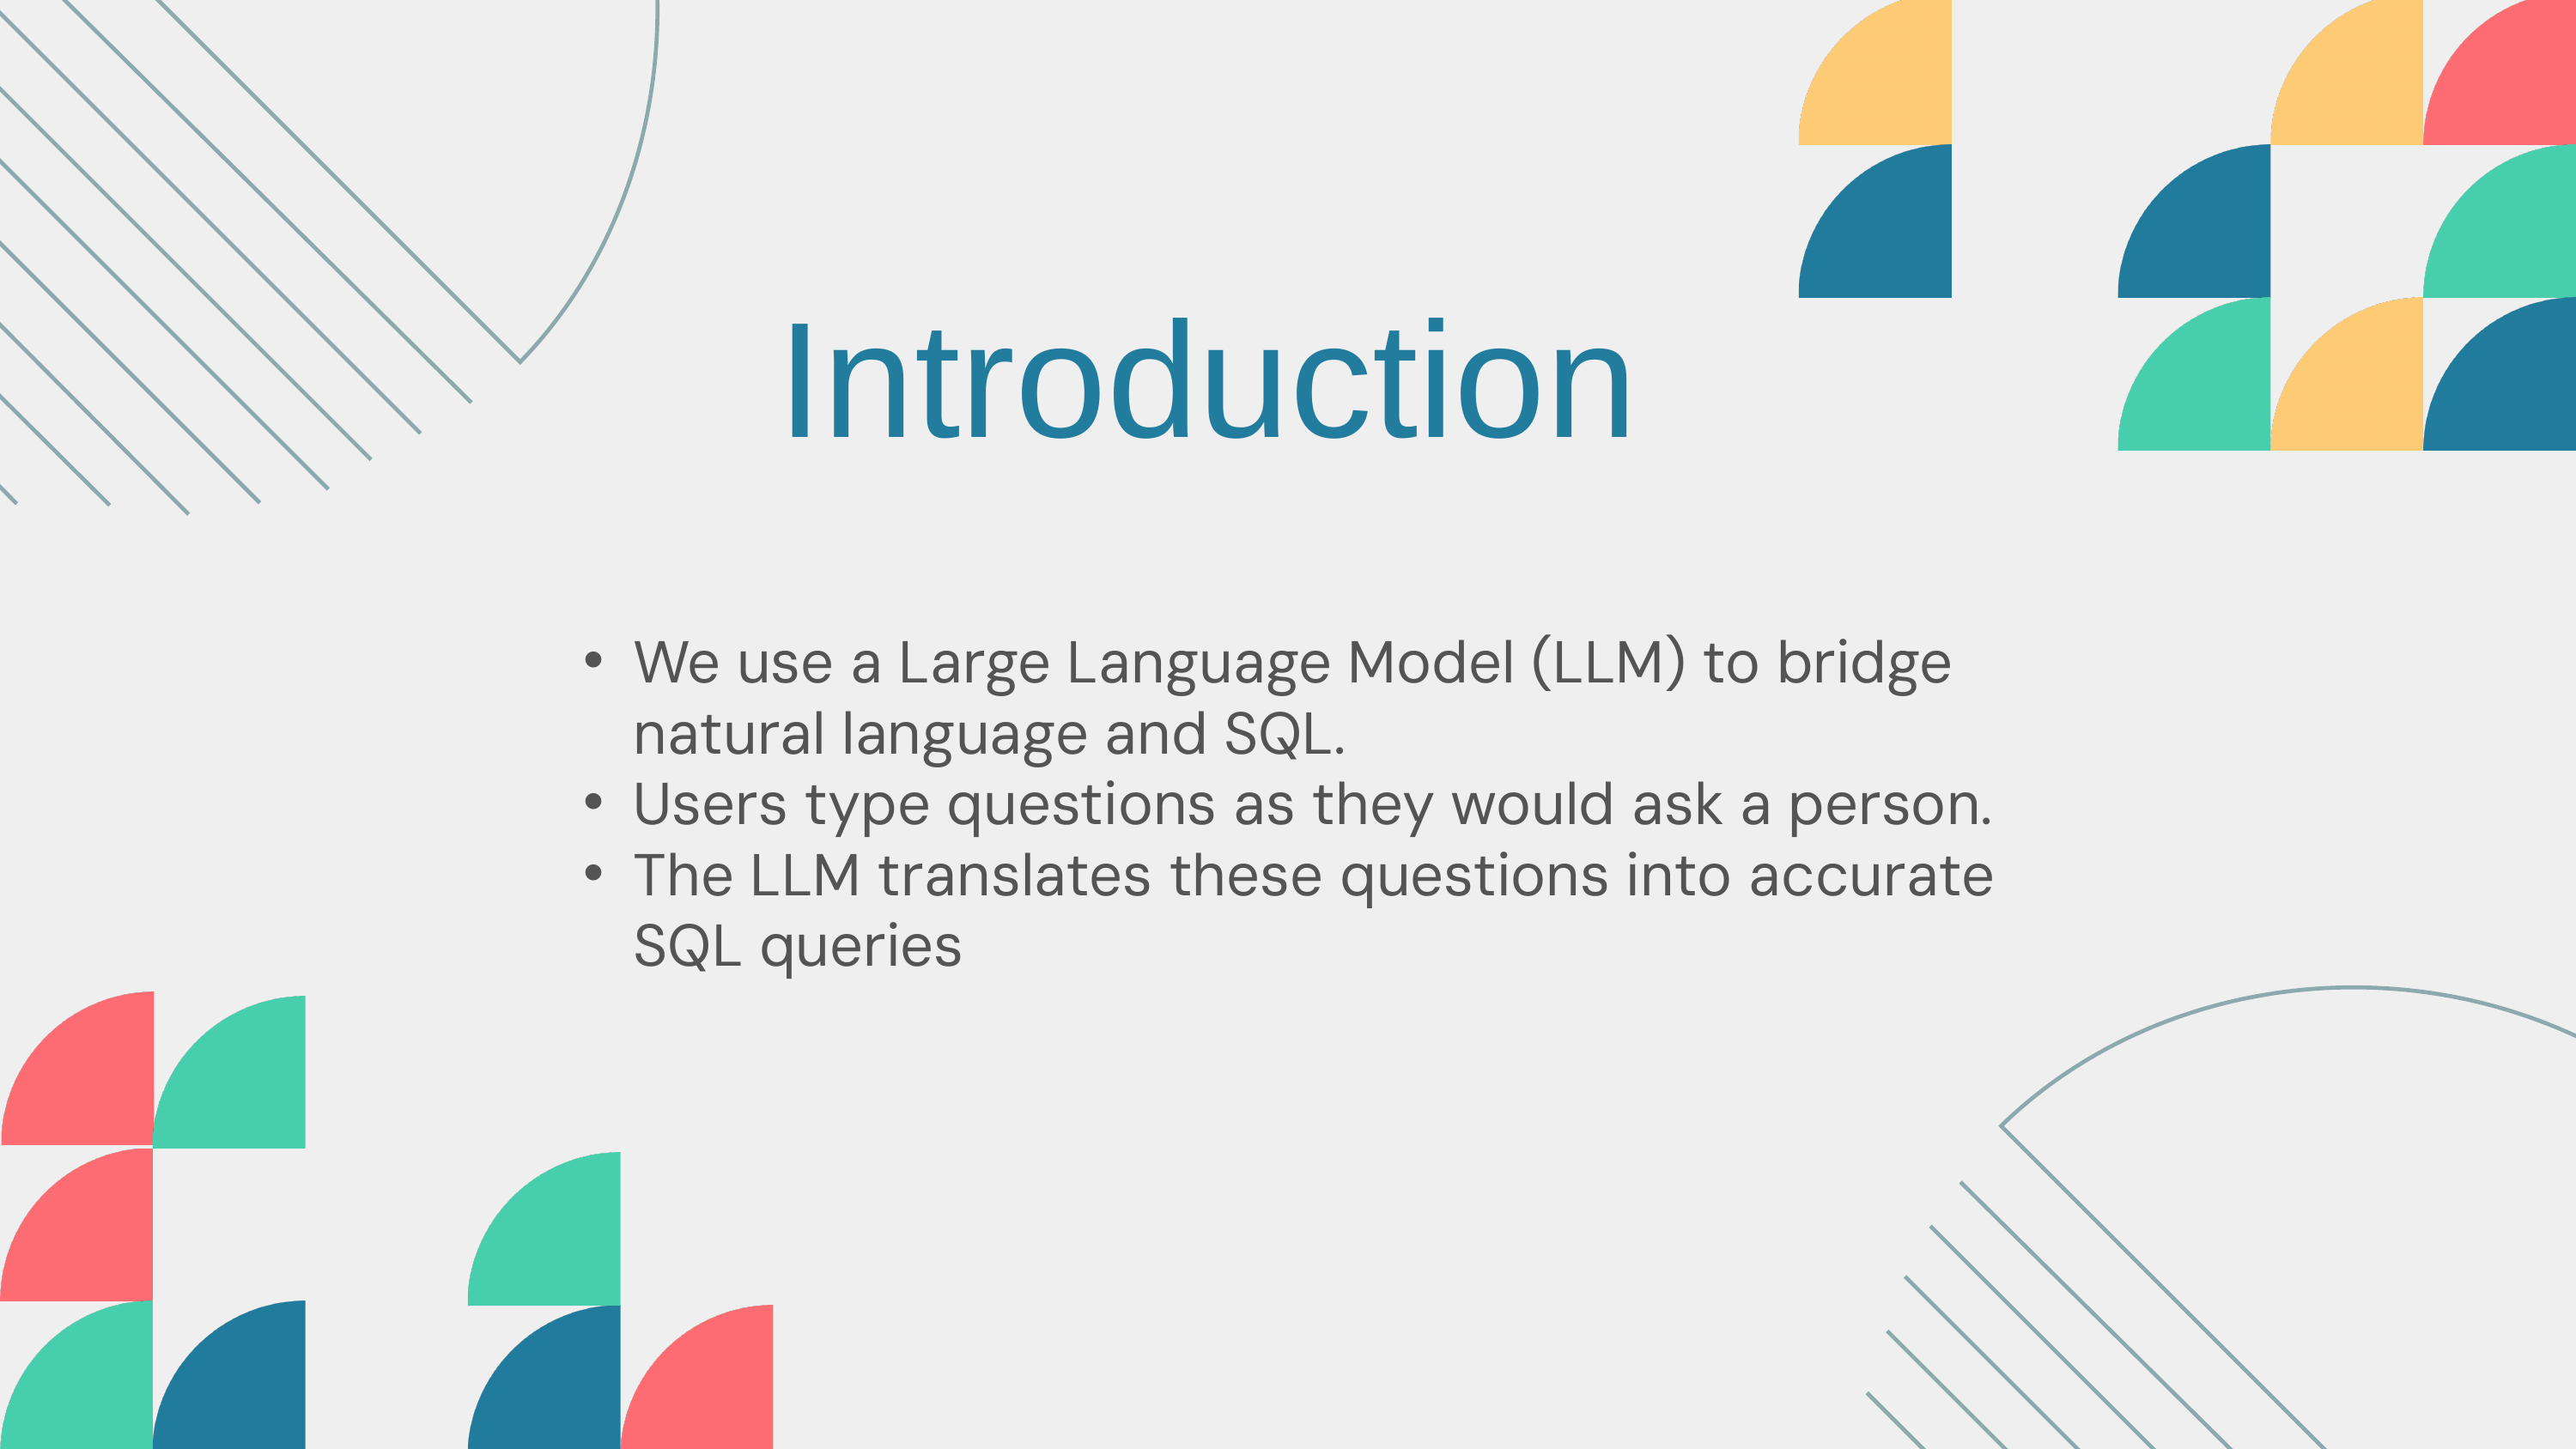

Introduction

We use a Large Language Model (LLM) to bridge natural language and SQL.
Users type questions as they would ask a person.
The LLM translates these questions into accurate SQL queries